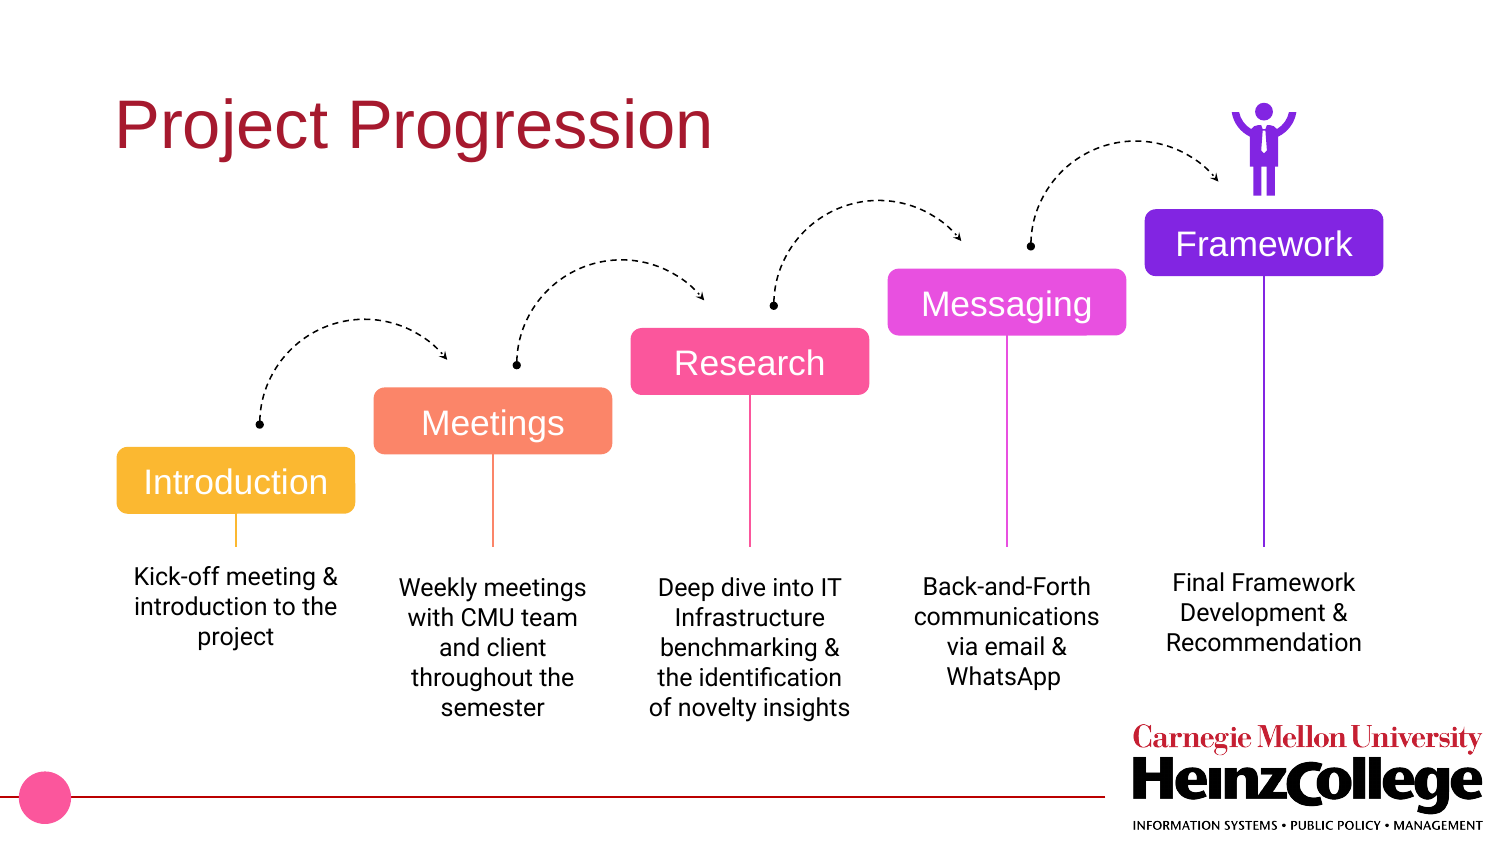

# Project Progression

Framework
Final Framework Development & Recommendation

Messaging
Back-and-Forth communications via email & WhatsApp

Research
Deep dive into IT Infrastructure benchmarking & the identification of novelty insights
Meetings
Weekly meetings with CMU team and client throughout the semester
Introduction
Kick-off meeting & introduction to the project